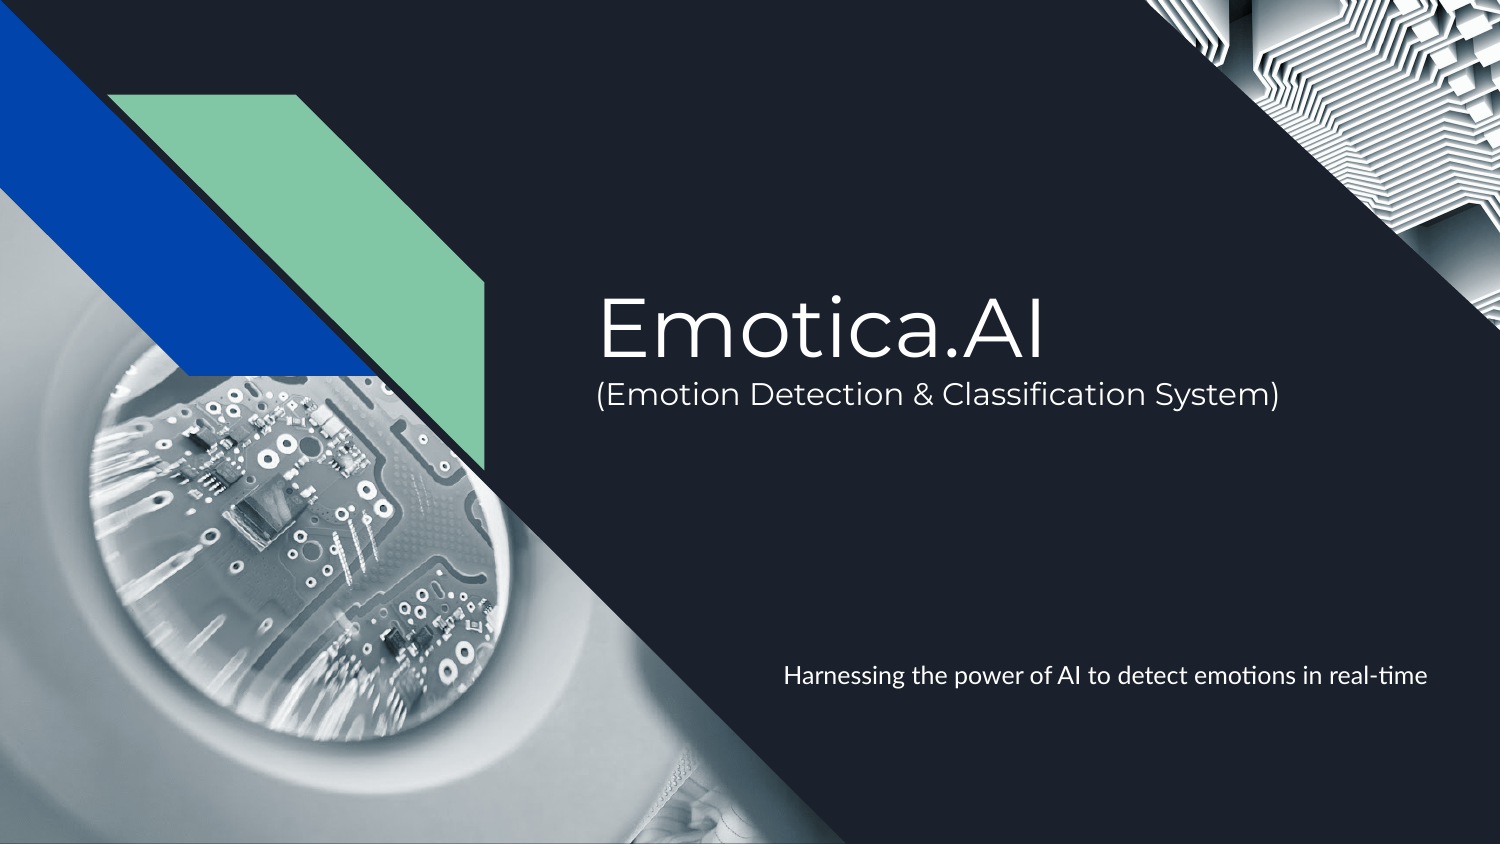

# Emotica.AI
(Emotion Detection & Classification System)
Harnessing the power of AI to detect emotions in real-time